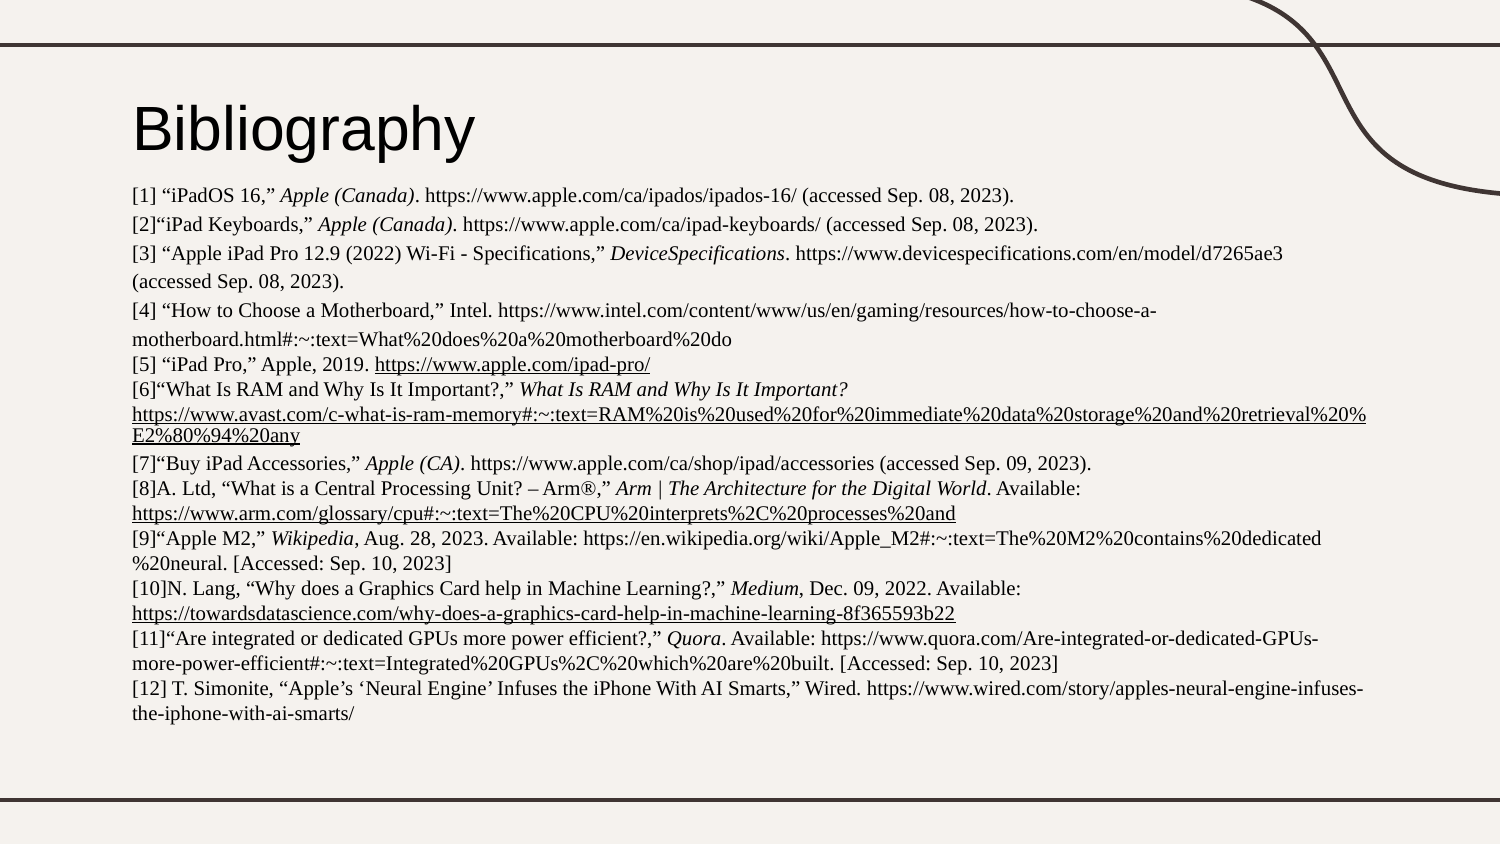

# Bibliography
[1] “iPadOS 16,” Apple (Canada). https://www.apple.com/ca/ipados/ipados-16/ (accessed Sep. 08, 2023).
[2]“iPad Keyboards,” Apple (Canada). https://www.apple.com/ca/ipad-keyboards/ (accessed Sep. 08, 2023).
[3] “Apple iPad Pro 12.9 (2022) Wi-Fi - Specifications,” DeviceSpecifications. https://www.devicespecifications.com/en/model/d7265ae3 (accessed Sep. 08, 2023).
[4] “How to Choose a Motherboard,” Intel. https://www.intel.com/content/www/us/en/gaming/resources/how-to-choose-a-motherboard.html#:~:text=What%20does%20a%20motherboard%20do
[5] “iPad Pro,” Apple, 2019. https://www.apple.com/ipad-pro/
[6]“What Is RAM and Why Is It Important?,” What Is RAM and Why Is It Important? https://www.avast.com/c-what-is-ram-memory#:~:text=RAM%20is%20used%20for%20immediate%20data%20storage%20and%20retrieval%20%E2%80%94%20any
[7]“Buy iPad Accessories,” Apple (CA). https://www.apple.com/ca/shop/ipad/accessories (accessed Sep. 09, 2023).
‌[8]A. Ltd, “What is a Central Processing Unit? – Arm®,” Arm | The Architecture for the Digital World. Available: https://www.arm.com/glossary/cpu#:~:text=The%20CPU%20interprets%2C%20processes%20and
[9]“Apple M2,” Wikipedia, Aug. 28, 2023. Available: https://en.wikipedia.org/wiki/Apple_M2#:~:text=The%20M2%20contains%20dedicated%20neural. [Accessed: Sep. 10, 2023]
[10]N. Lang, “Why does a Graphics Card help in Machine Learning?,” Medium, Dec. 09, 2022. Available: https://towardsdatascience.com/why-does-a-graphics-card-help-in-machine-learning-8f365593b22
[11]“Are integrated or dedicated GPUs more power efficient?,” Quora. Available: https://www.quora.com/Are-integrated-or-dedicated-GPUs-more-power-efficient#:~:text=Integrated%20GPUs%2C%20which%20are%20built. [Accessed: Sep. 10, 2023]
[12] T. Simonite, “Apple’s ‘Neural Engine’ Infuses the iPhone With AI Smarts,” Wired. https://www.wired.com/story/apples-neural-engine-infuses-the-iphone-with-ai-smarts/